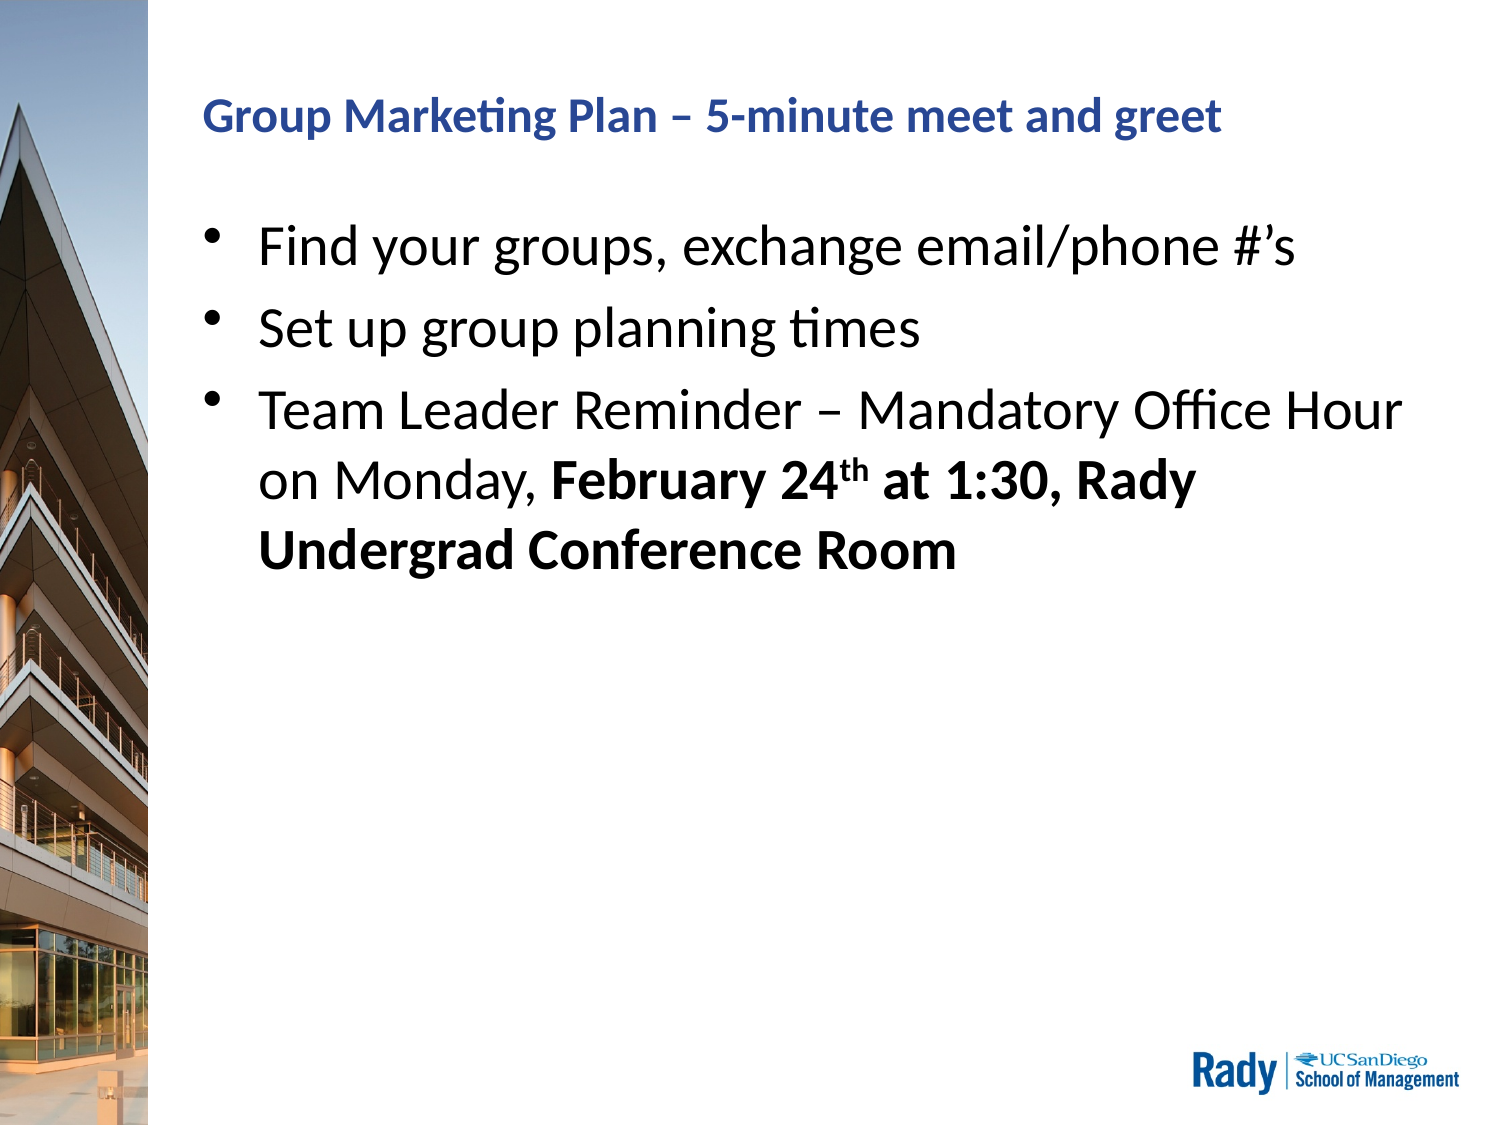

# Group Marketing Plan – 5-minute meet and greet
Find your groups, exchange email/phone #’s
Set up group planning times
Team Leader Reminder – Mandatory Office Hour on Monday, February 24th at 1:30, Rady Undergrad Conference Room